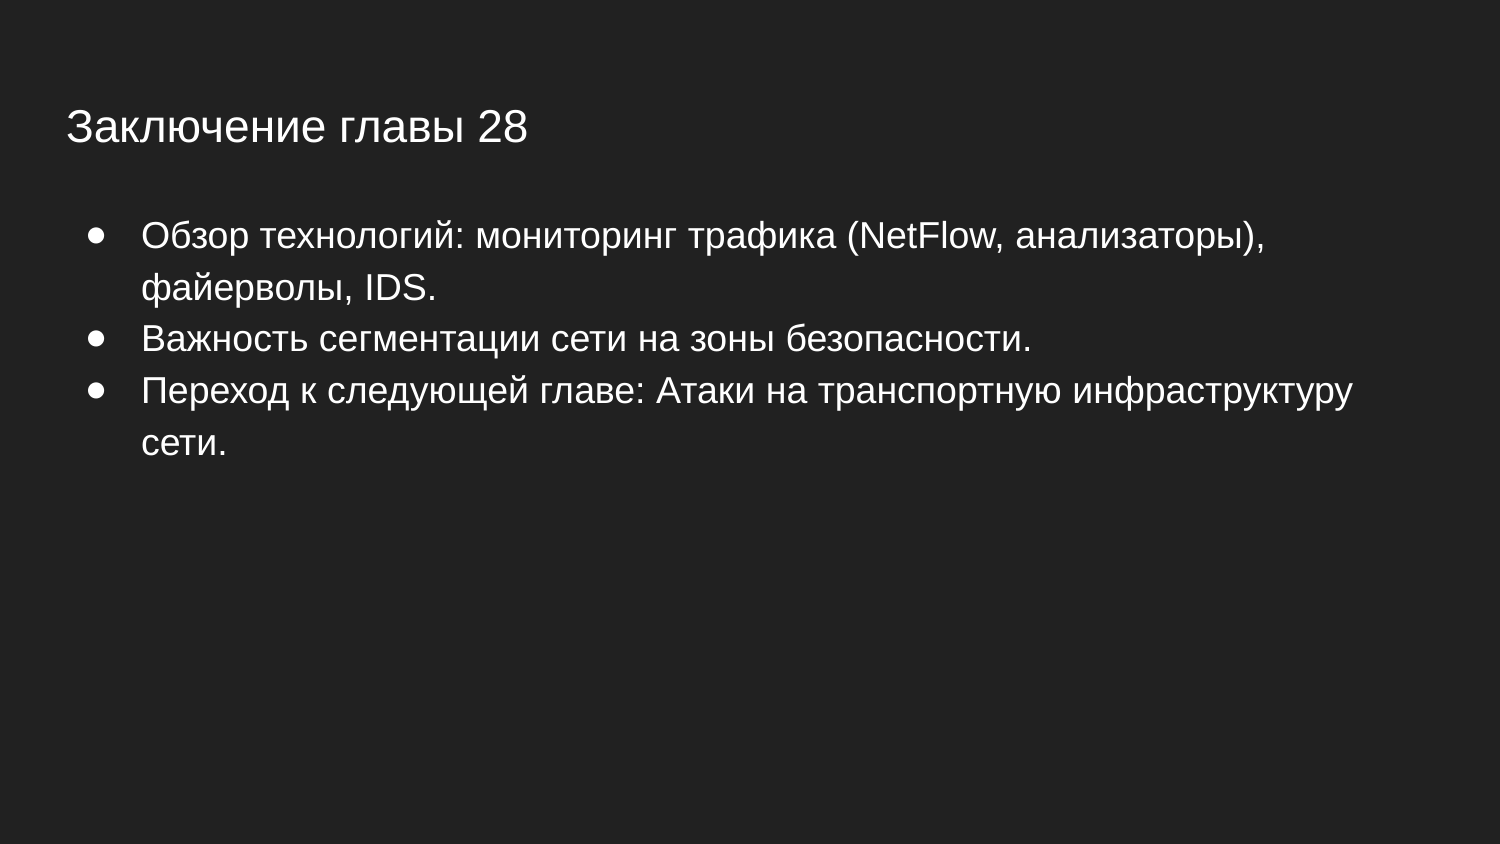

# Заключение главы 28

Обзор технологий: мониторинг трафика (NetFlow, анализаторы), файерволы, IDS.
Важность сегментации сети на зоны безопасности.
Переход к следующей главе: Атаки на транспортную инфраструктуру сети.